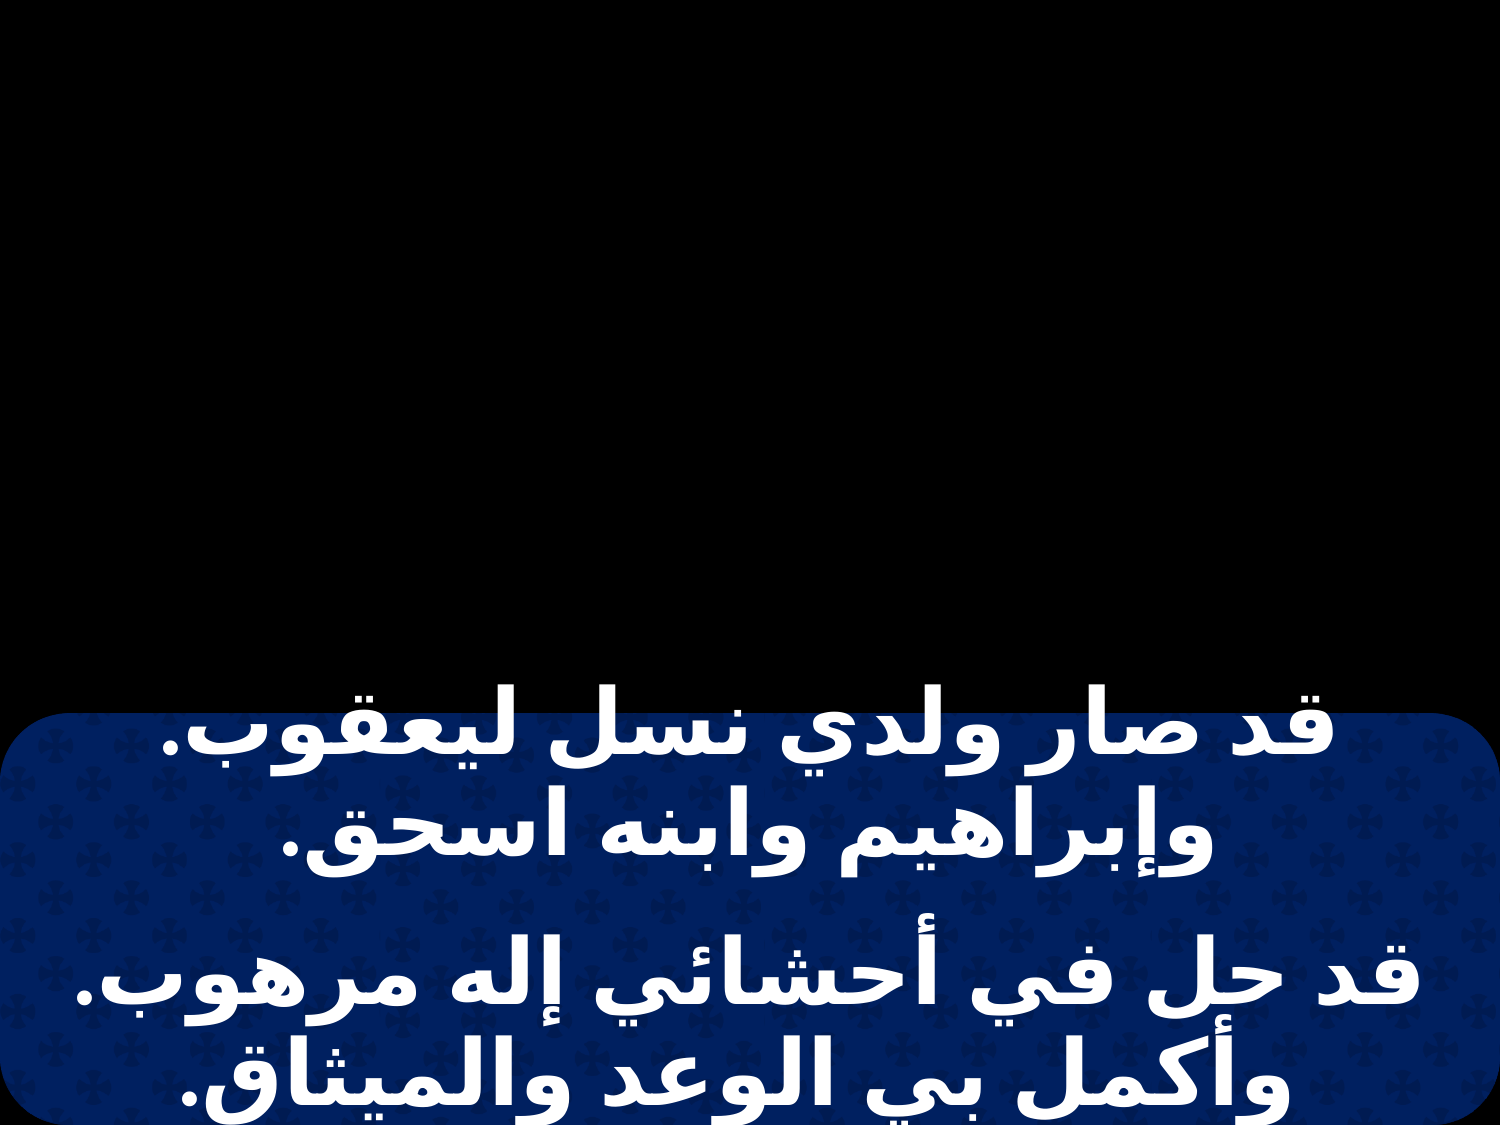

| قد صار ولدي نسل ليعقوب. وإبراهيم وابنه اسحق. |
| --- |
|  |
| قد حل في أحشائي إله مرهوب. وأكمل بي الوعد والميثاق. |